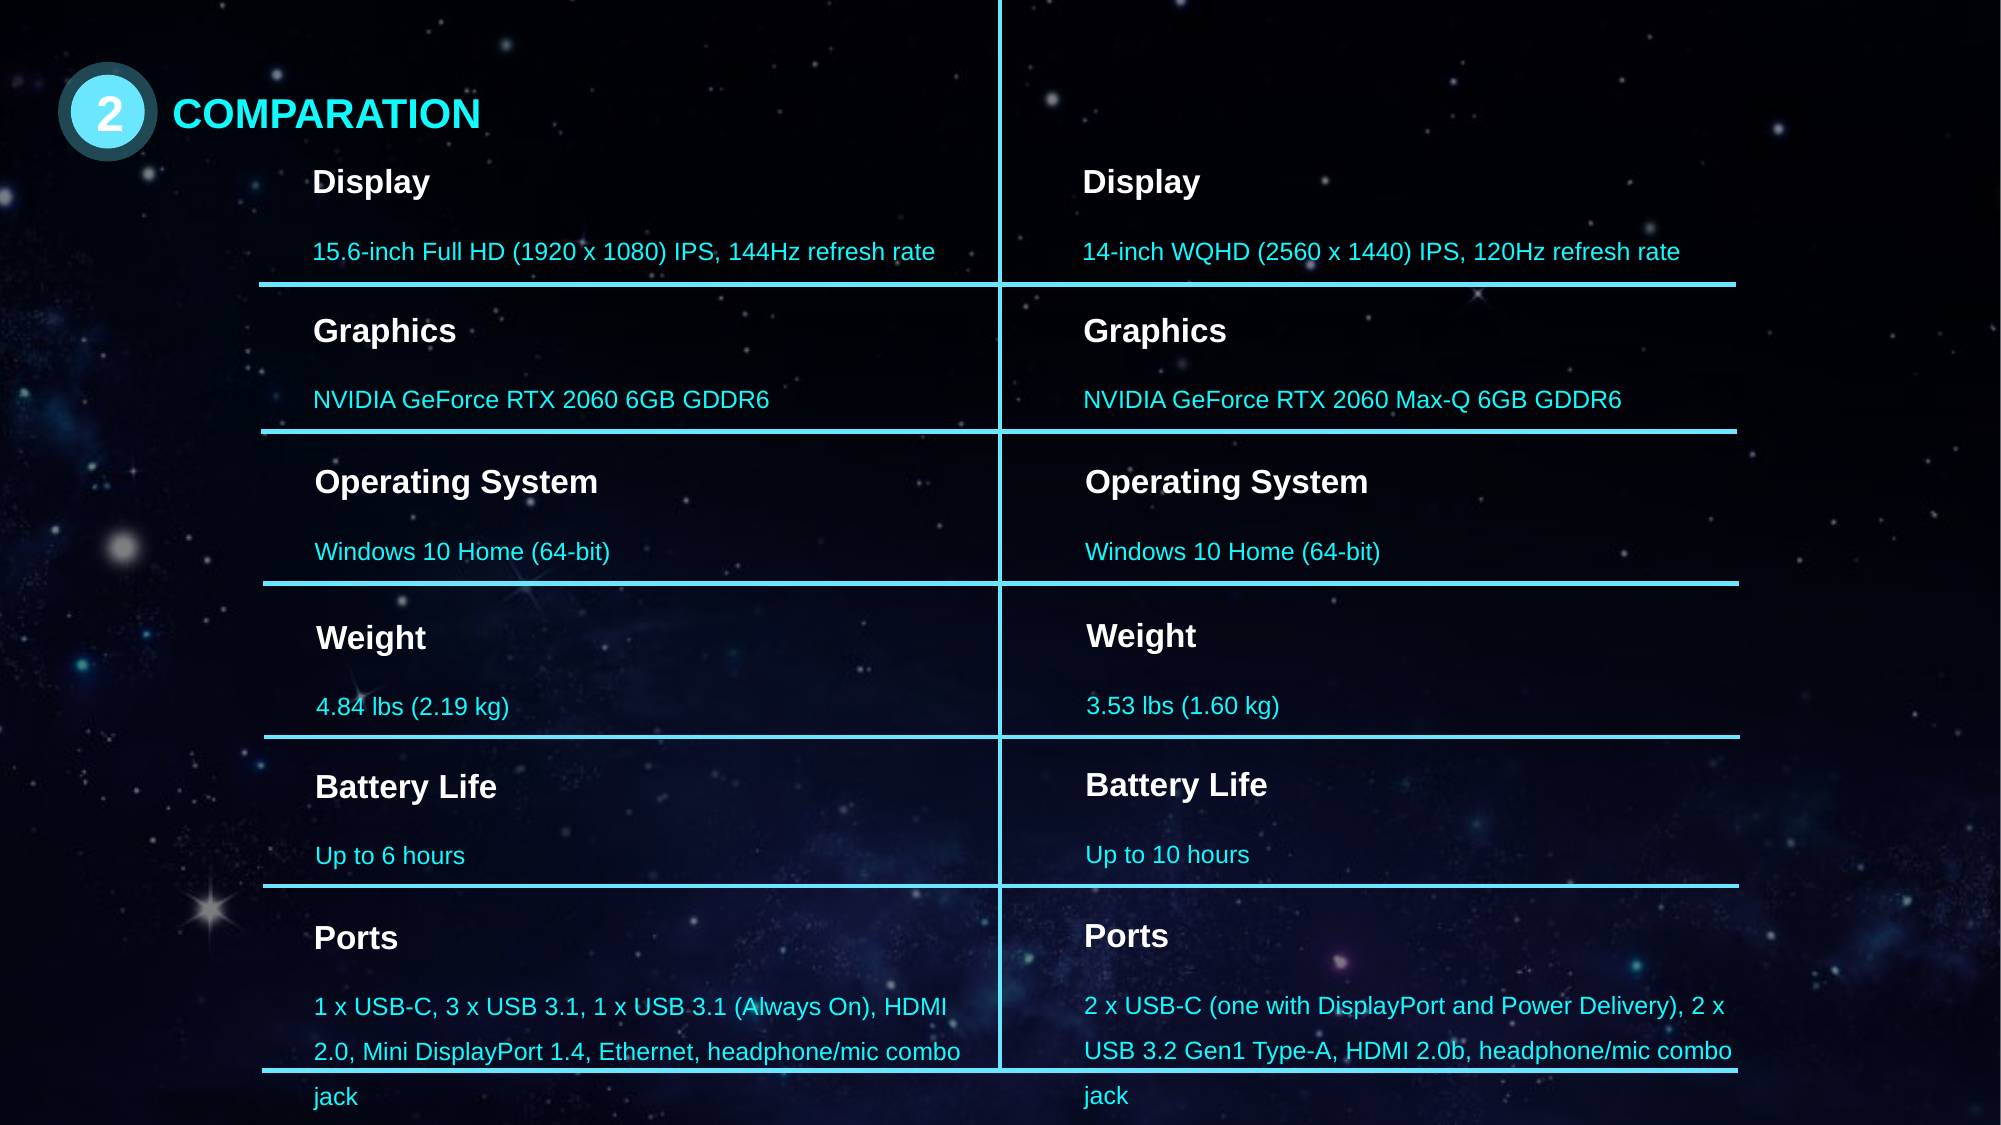

2
COMPARATION
Display
15.6-inch Full HD (1920 x 1080) IPS, 144Hz refresh rate
Display
14-inch WQHD (2560 x 1440) IPS, 120Hz refresh rate
Graphics
NVIDIA GeForce RTX 2060 6GB GDDR6
Graphics
NVIDIA GeForce RTX 2060 Max-Q 6GB GDDR6
Operating System
Windows 10 Home (64-bit)
Operating System
Windows 10 Home (64-bit)
Weight
3.53 lbs (1.60 kg)
Weight
4.84 lbs (2.19 kg)
Battery Life
Up to 10 hours
Battery Life
Up to 6 hours
Ports
2 x USB-C (one with DisplayPort and Power Delivery), 2 x USB 3.2 Gen1 Type-A, HDMI 2.0b, headphone/mic combo jack
Ports
1 x USB-C, 3 x USB 3.1, 1 x USB 3.1 (Always On), HDMI 2.0, Mini DisplayPort 1.4, Ethernet, headphone/mic combo jack